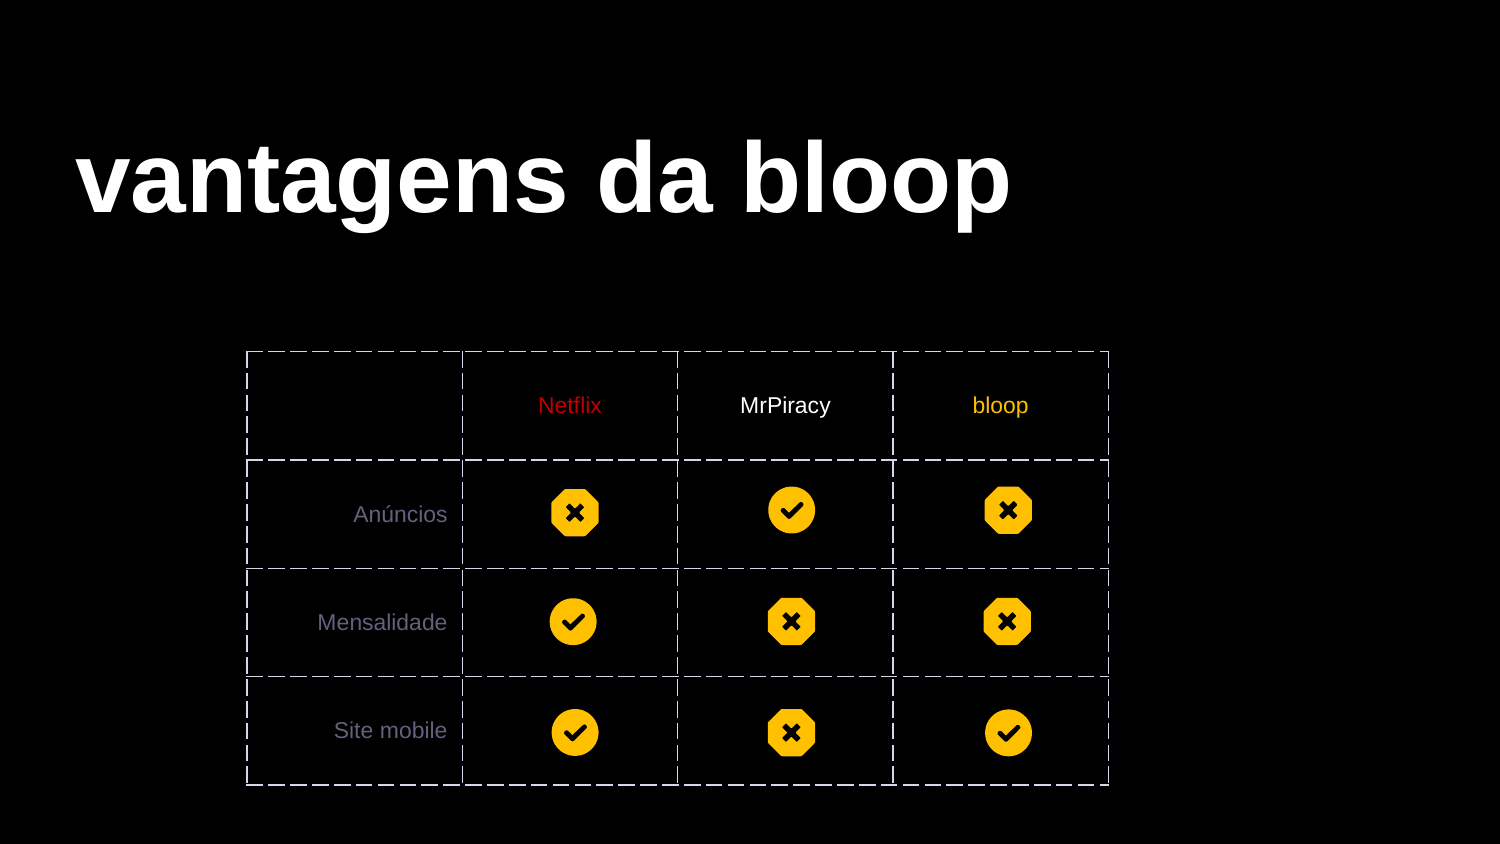

# vantagens da bloop
|  | Netflix | MrPiracy | bloop |
| --- | --- | --- | --- |
| Anúncios |  |  |  |
| Mensalidade |  |  |  |
| Site mobile |  |  |  |